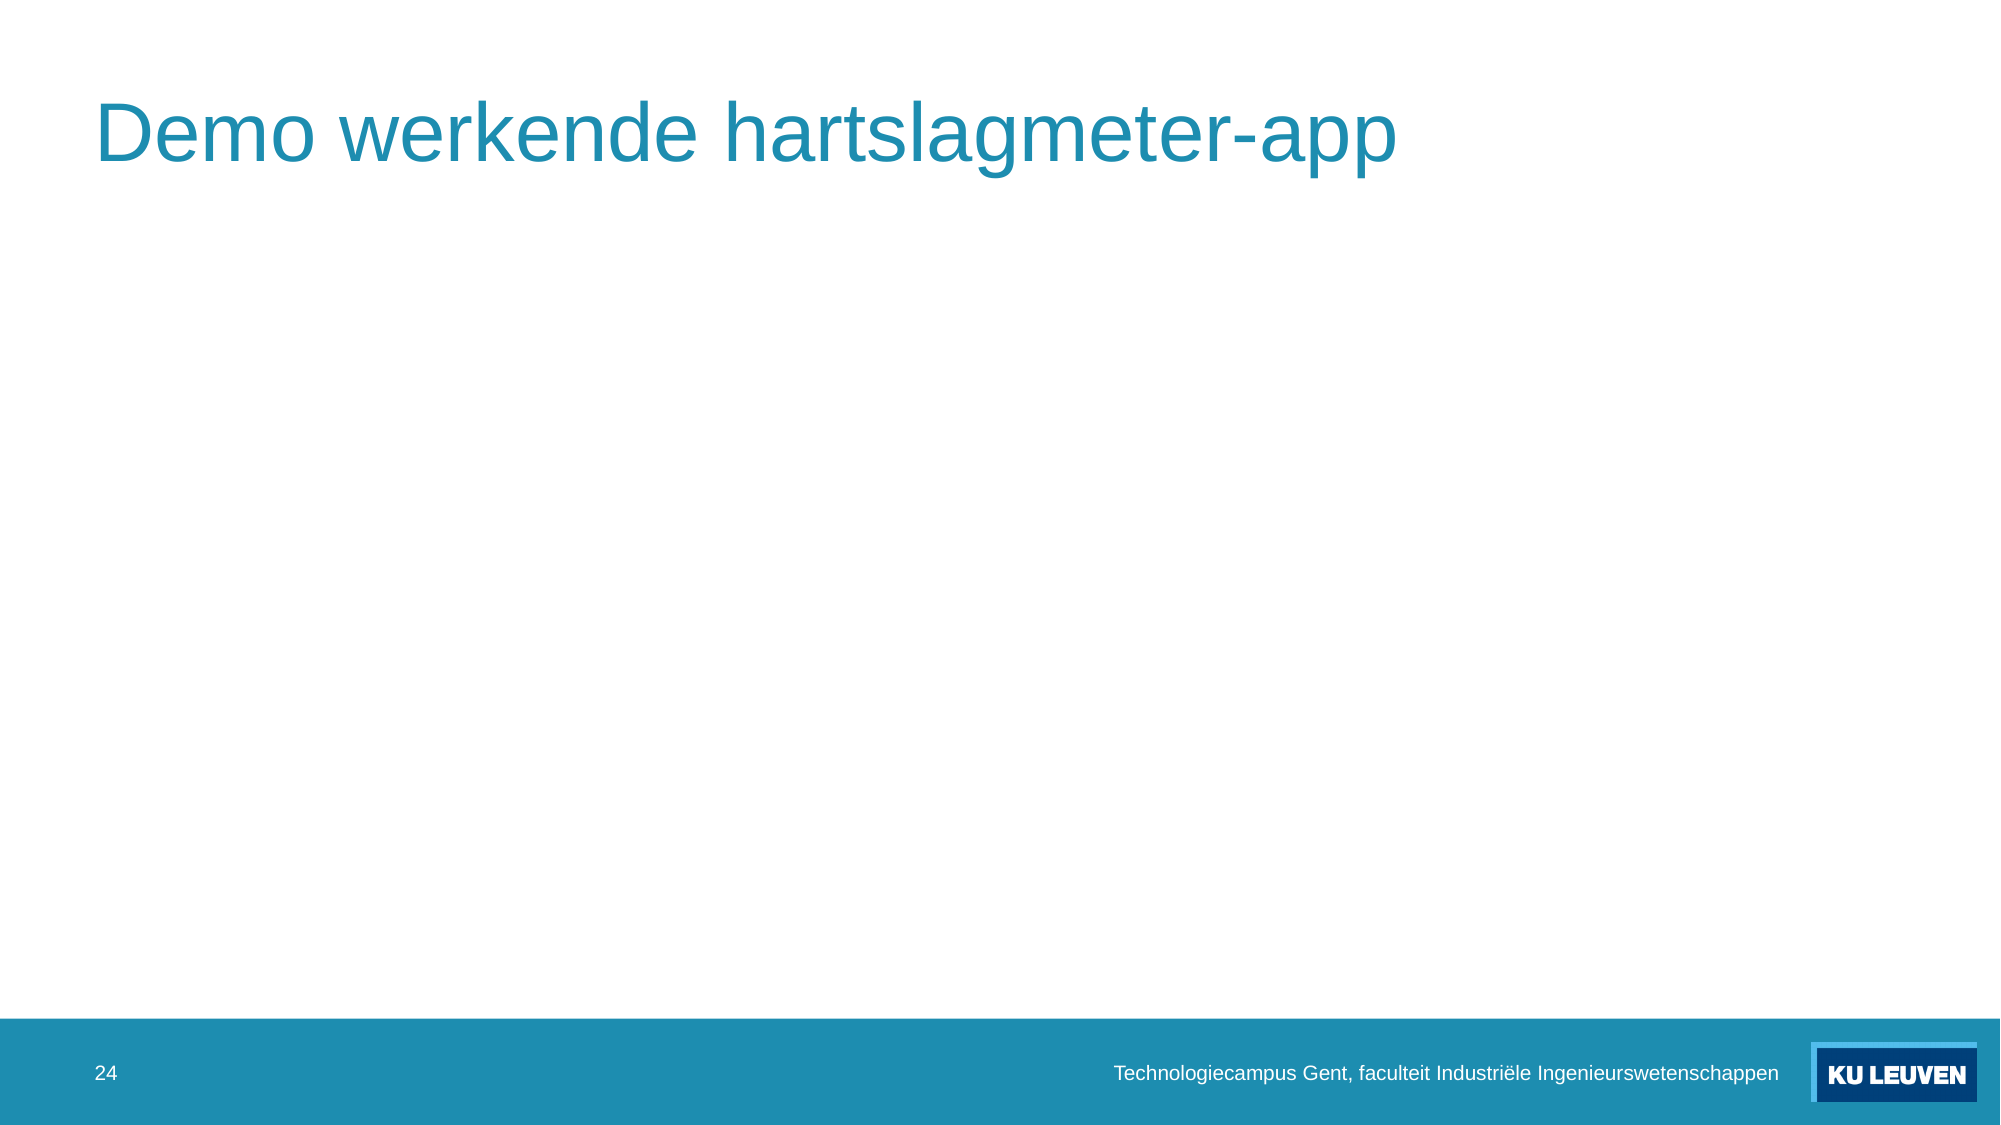

# Demo werkende hartslagmeter-app

24
Technologiecampus Gent, faculteit Industriële Ingenieurswetenschappen